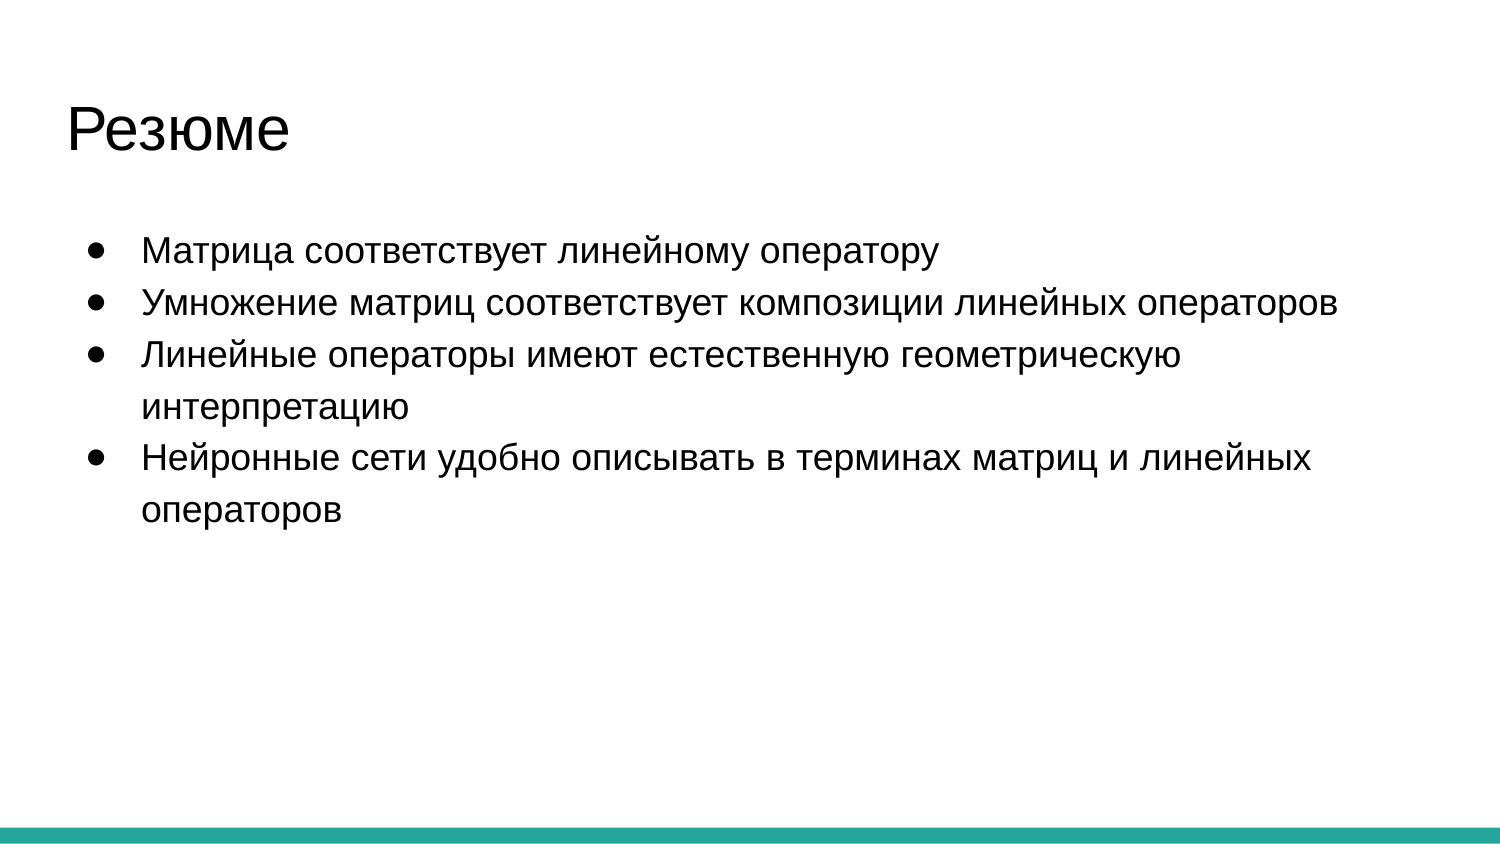

# Резюме
Матрица соответствует линейному оператору
Умножение матриц соответствует композиции линейных операторов
Линейные операторы имеют естественную геометрическую интерпретацию
Нейронные сети удобно описывать в терминах матриц и линейных операторов